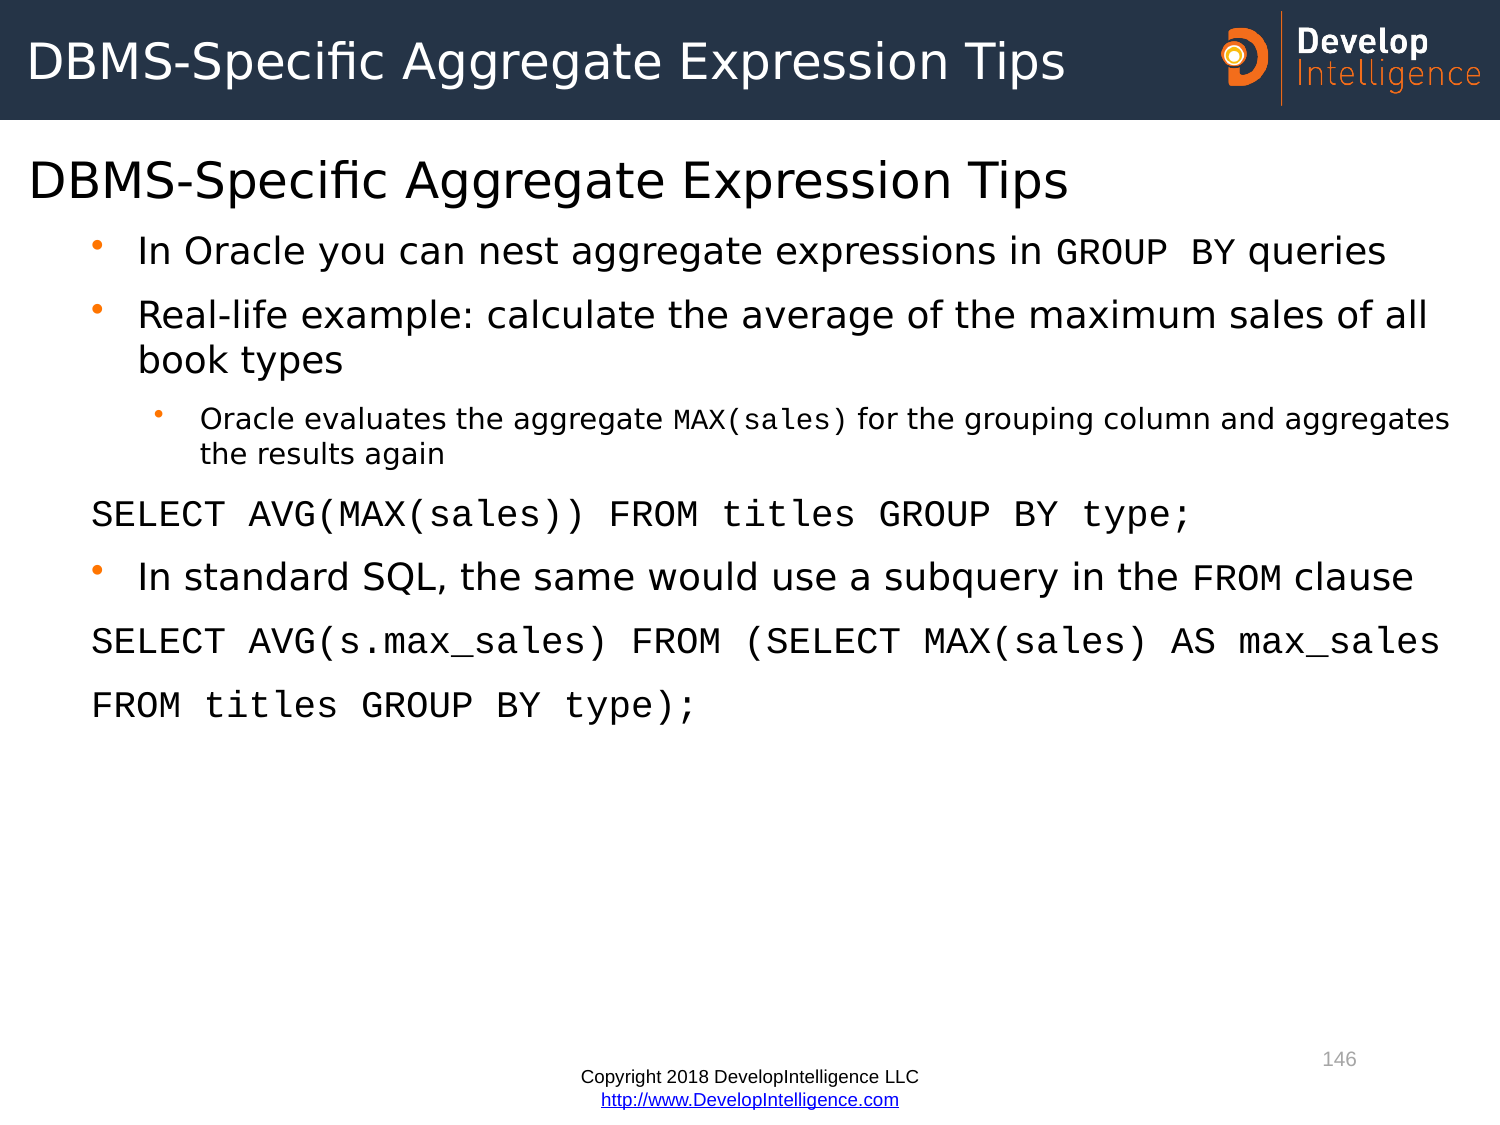

# DBMS-Specific Aggregate Expression Tips
DBMS-Specific Aggregate Expression Tips
In Oracle you can nest aggregate expressions in GROUP BY queries
Real-life example: calculate the average of the maximum sales of all book types
Oracle evaluates the aggregate MAX(sales) for the grouping column and aggregates the results again
SELECT AVG(MAX(sales)) FROM titles GROUP BY type;
In standard SQL, the same would use a subquery in the FROM clause
SELECT AVG(s.max_sales) FROM (SELECT MAX(sales) AS max_sales
FROM titles GROUP BY type);

146